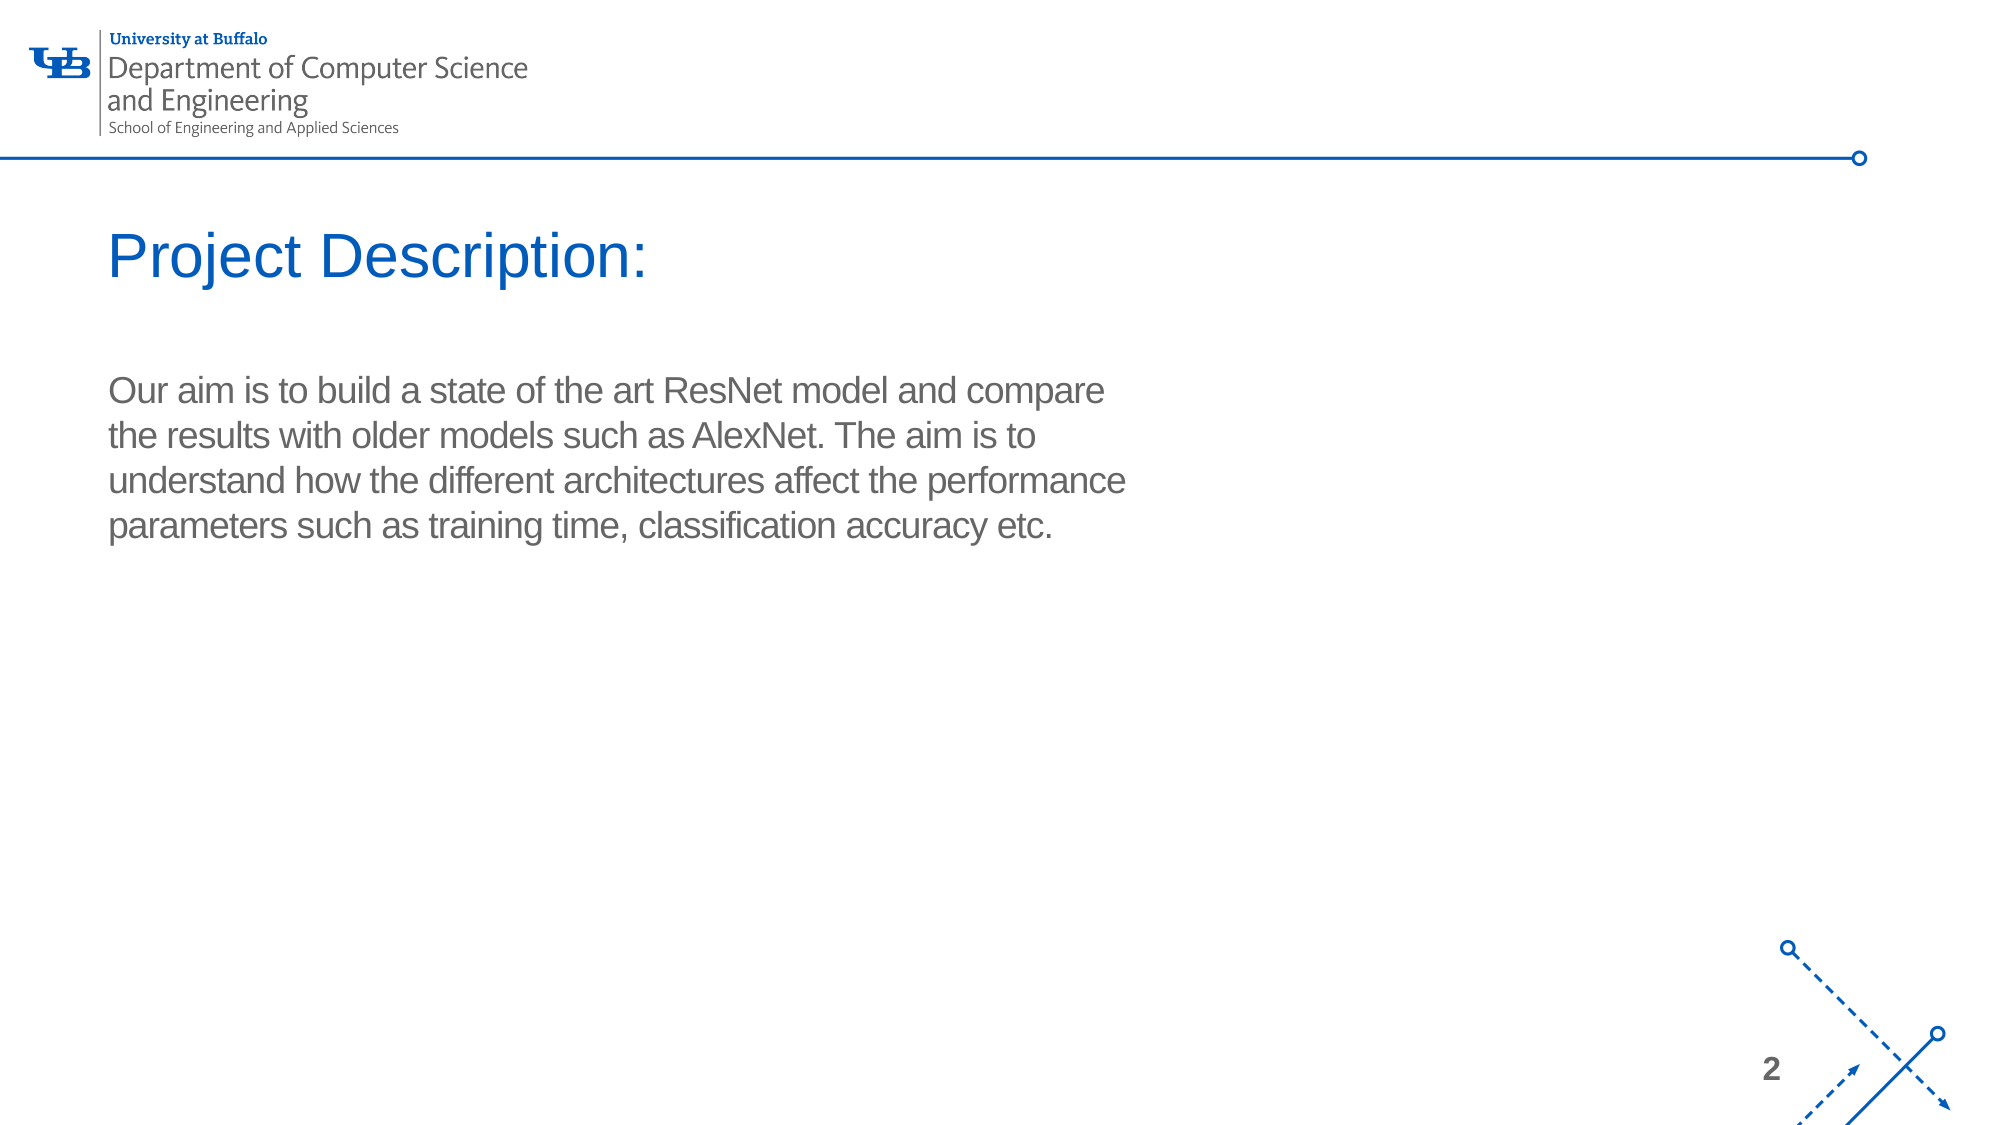

Project Description:
Our aim is to build a state of the art ResNet model and compare the results with older models such as AlexNet. The aim is to understand how the different architectures affect the performance parameters such as training time, classification accuracy etc.